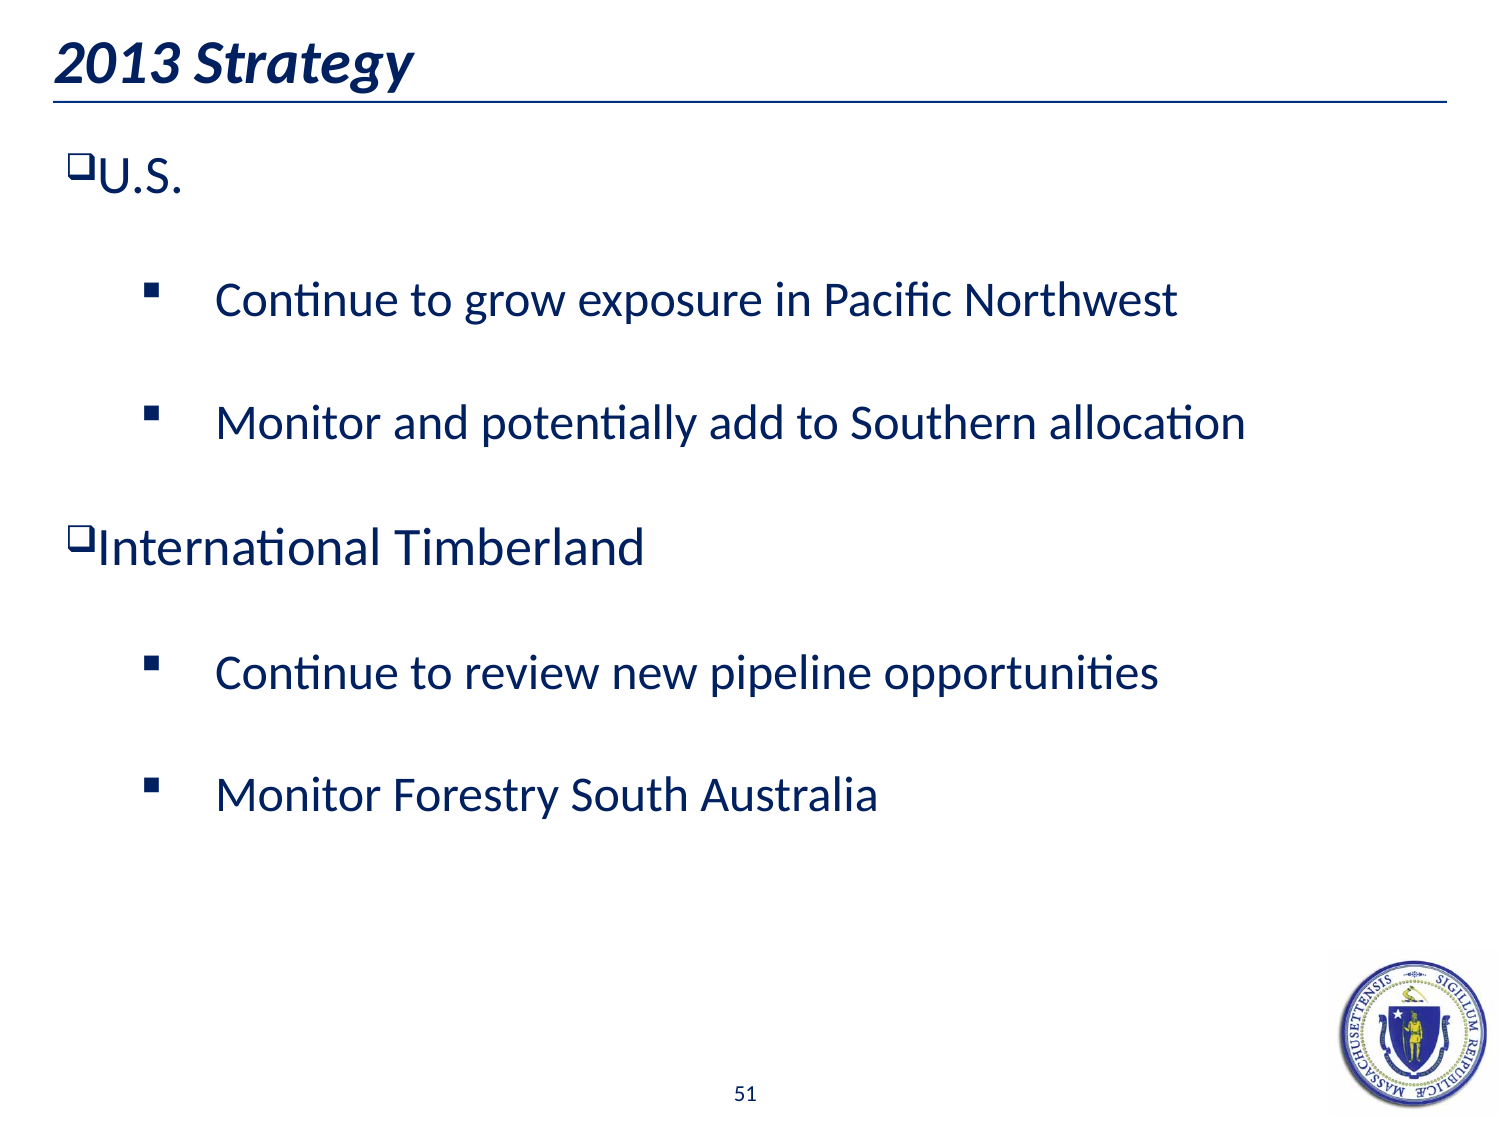

# 2013 Strategy
U.S.
Continue to grow exposure in Pacific Northwest
Monitor and potentially add to Southern allocation
International Timberland
Continue to review new pipeline opportunities
Monitor Forestry South Australia